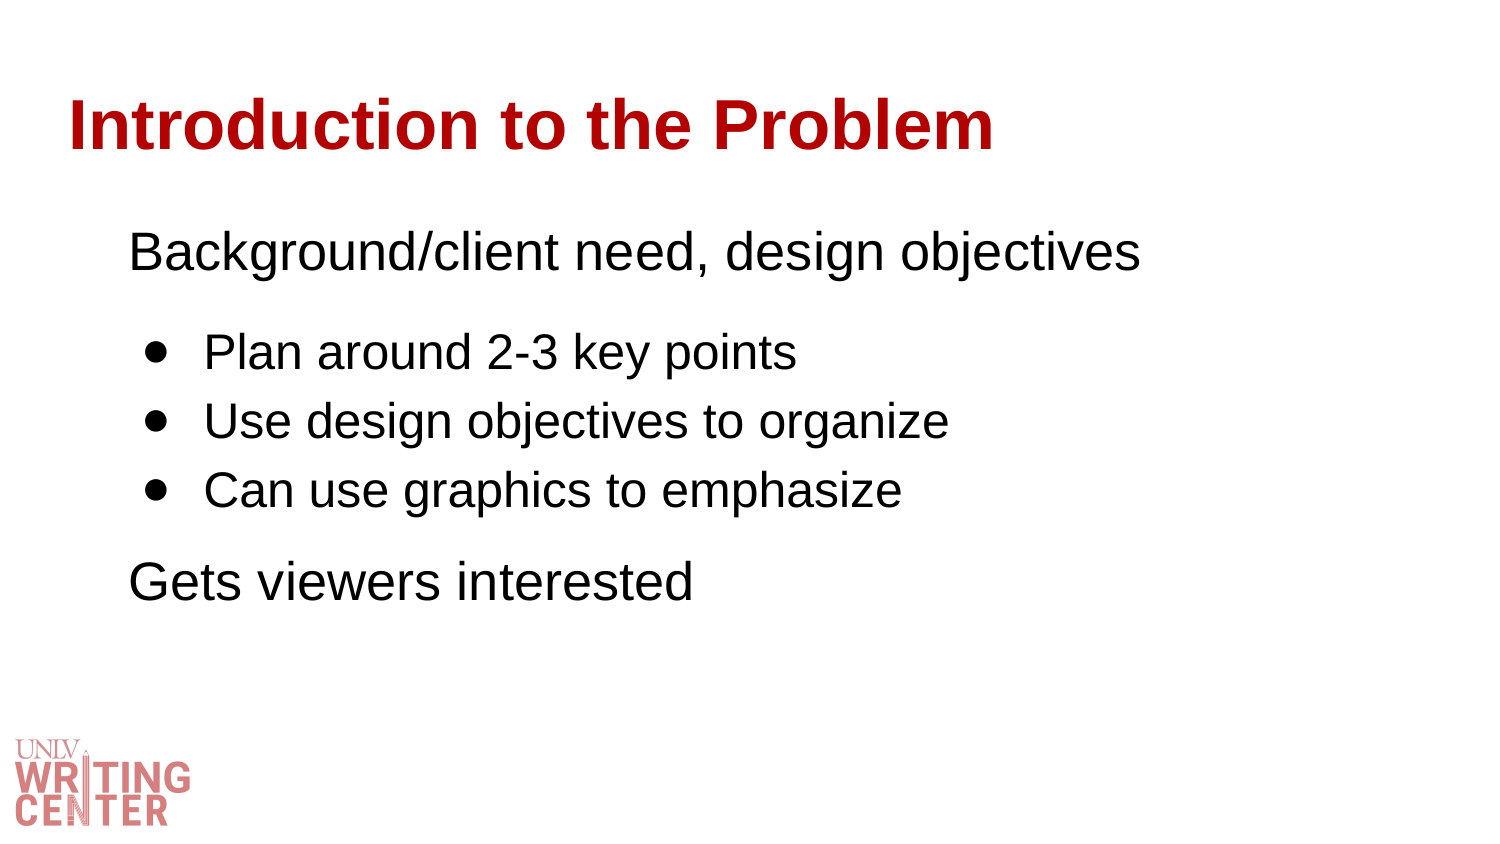

# Introduction to the Problem
Background/client need, design objectives
Plan around 2-3 key points
Use design objectives to organize
Can use graphics to emphasize
Gets viewers interested